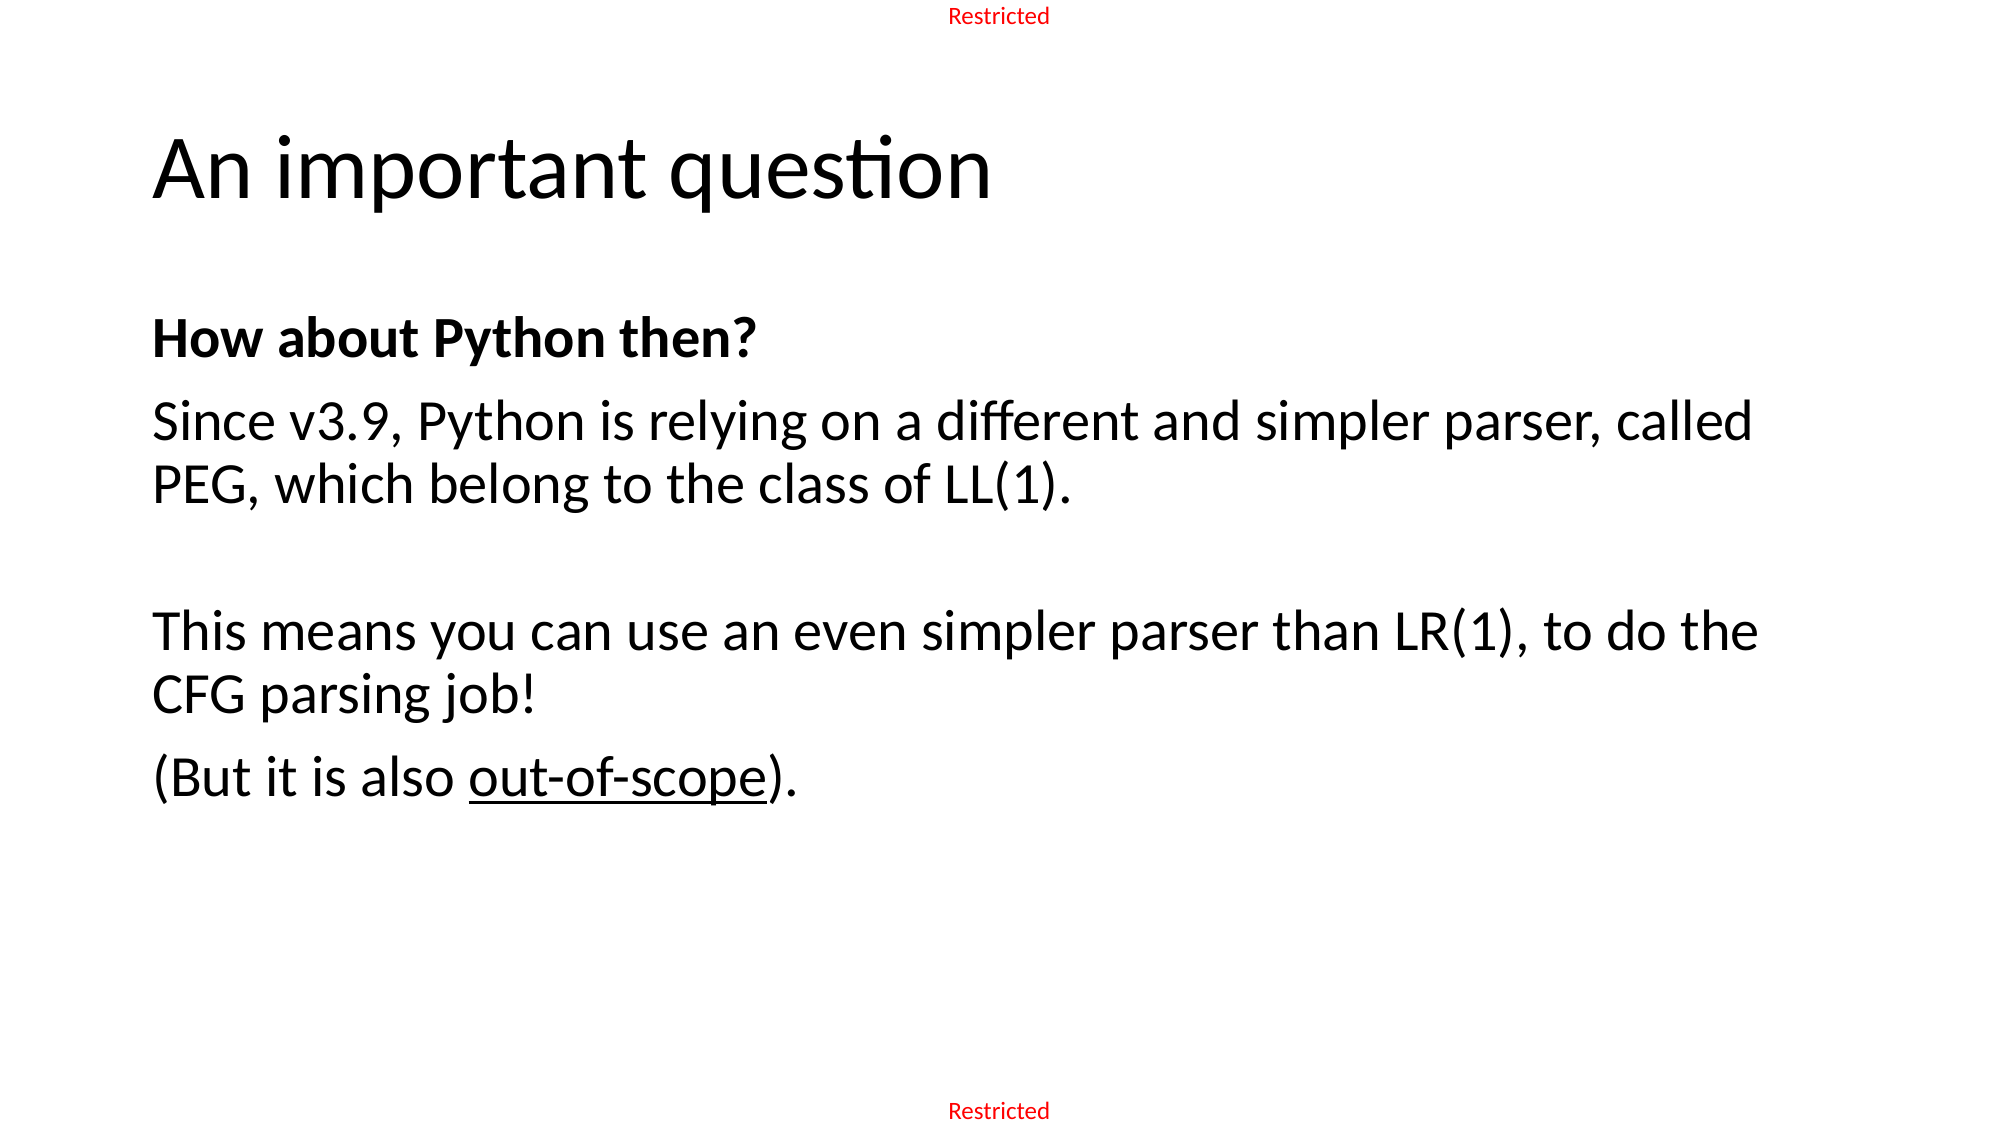

# An important question
How about Python then?
Since v3.9, Python is relying on a different and simpler parser, called PEG, which belong to the class of LL(1).
This means you can use an even simpler parser than LR(1), to do the CFG parsing job!
(But it is also out-of-scope).